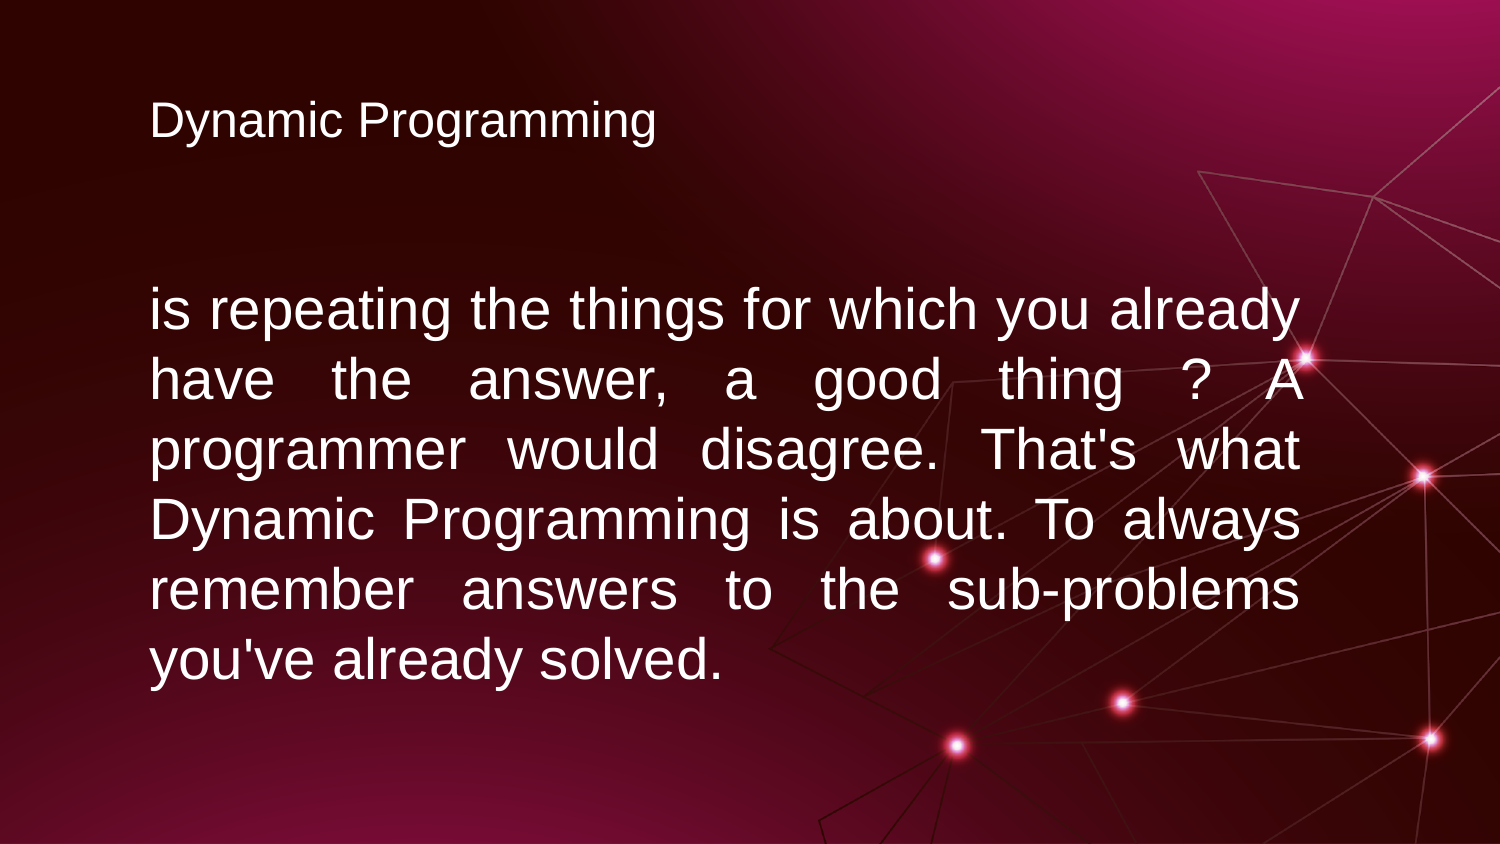

# Dynamic Programming
is repeating the things for which you already have the answer, a good thing ? A programmer would disagree. That's what Dynamic Programming is about. To always remember answers to the sub-problems you've already solved.